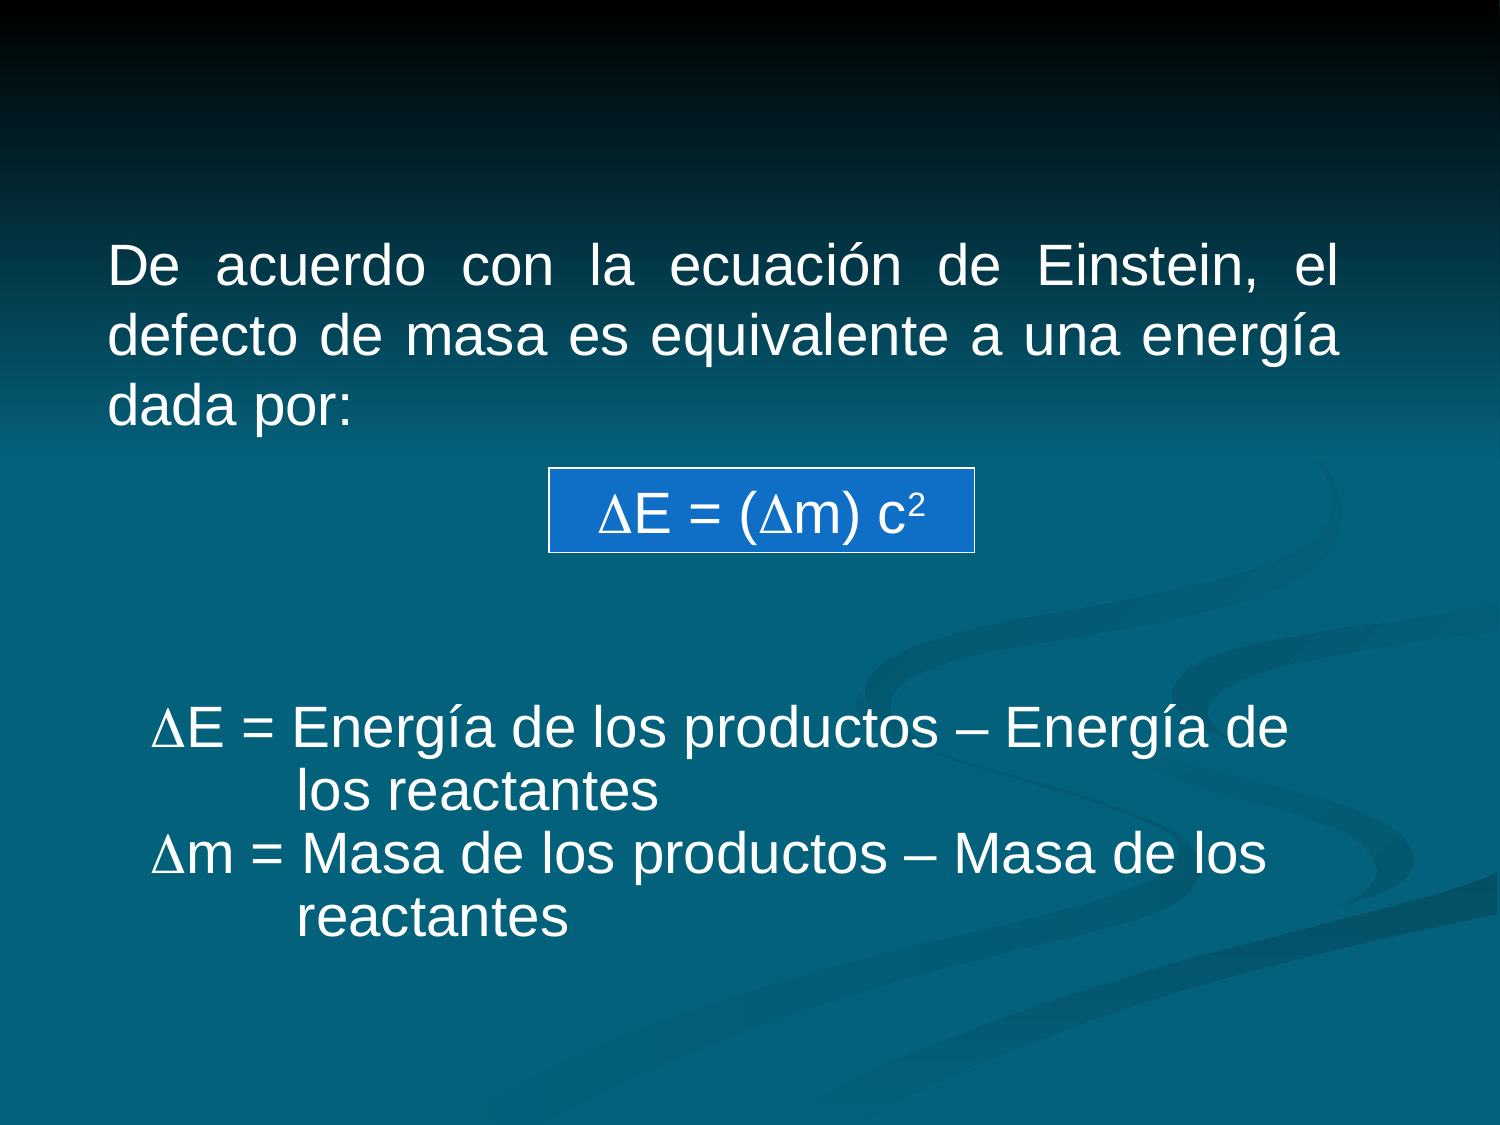

De acuerdo con la ecuación de Einstein, el defecto de masa es equivalente a una energía dada por:
ΔE = (Δm) c2
ΔE = Energía de los productos – Energía de
         los reactantes
Δm = Masa de los productos – Masa de los
         reactantes